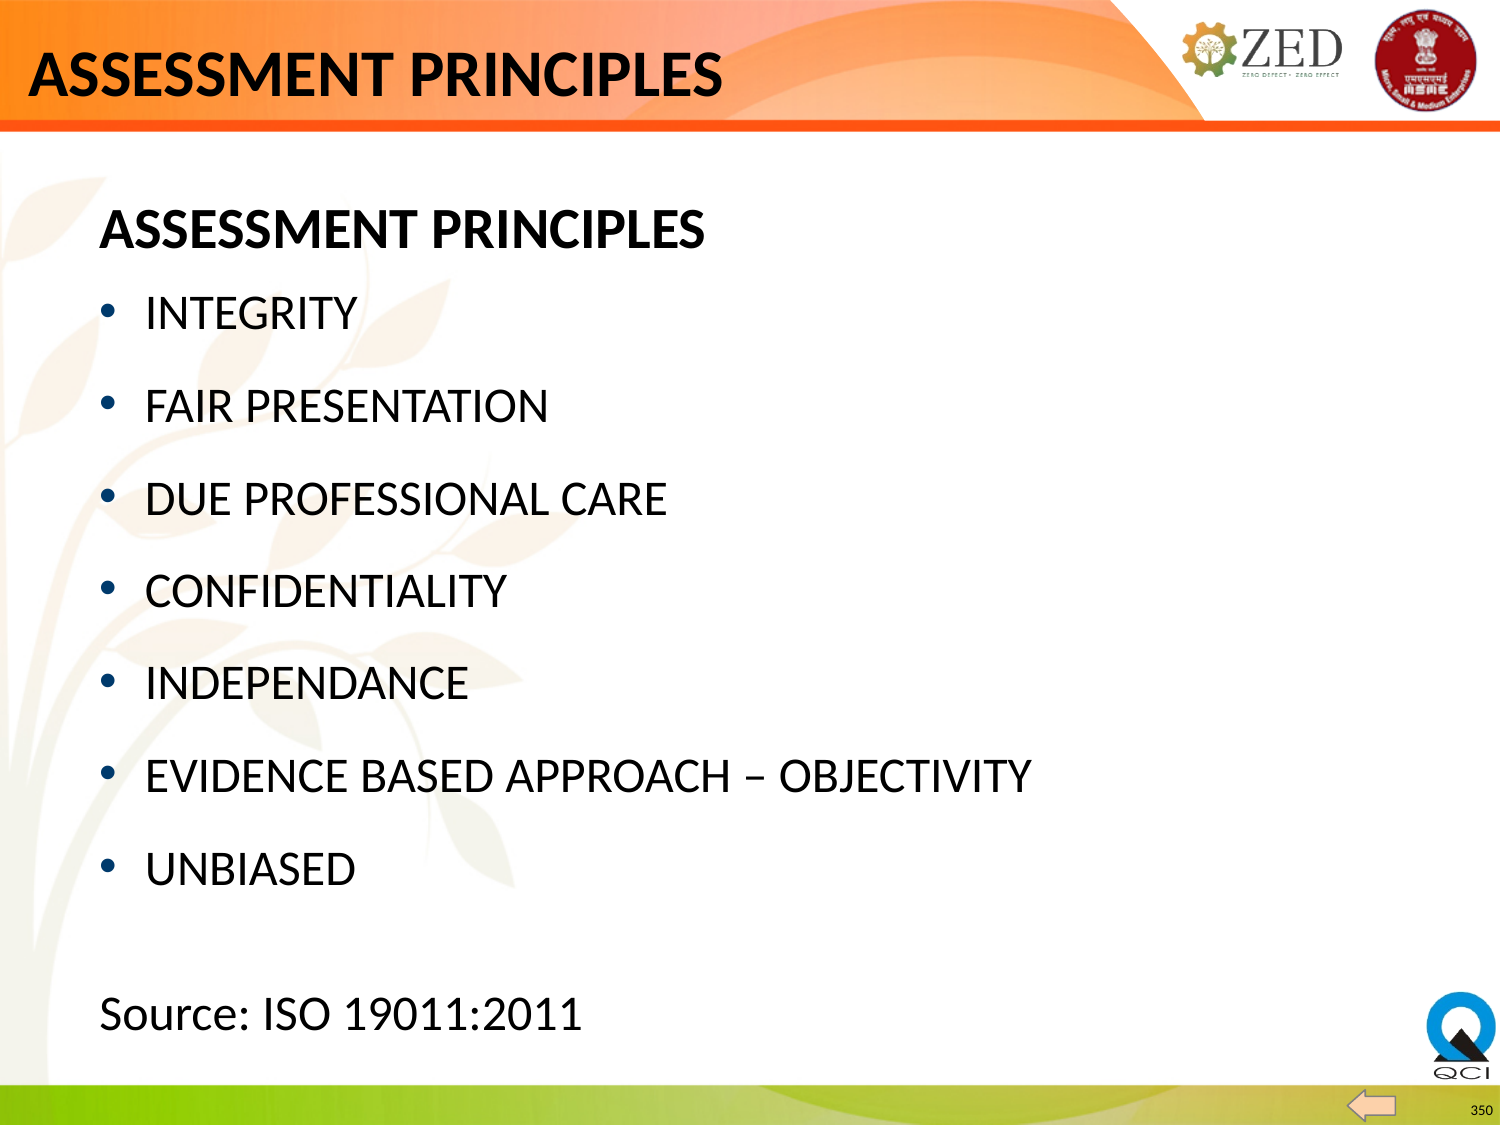

# ASSESSMENT PRINCIPLES
ASSESSMENT PRINCIPLES
INTEGRITY
FAIR PRESENTATION
DUE PROFESSIONAL CARE
CONFIDENTIALITY
INDEPENDANCE
EVIDENCE BASED APPROACH – OBJECTIVITY
UNBIASED

Source: ISO 19011:2011